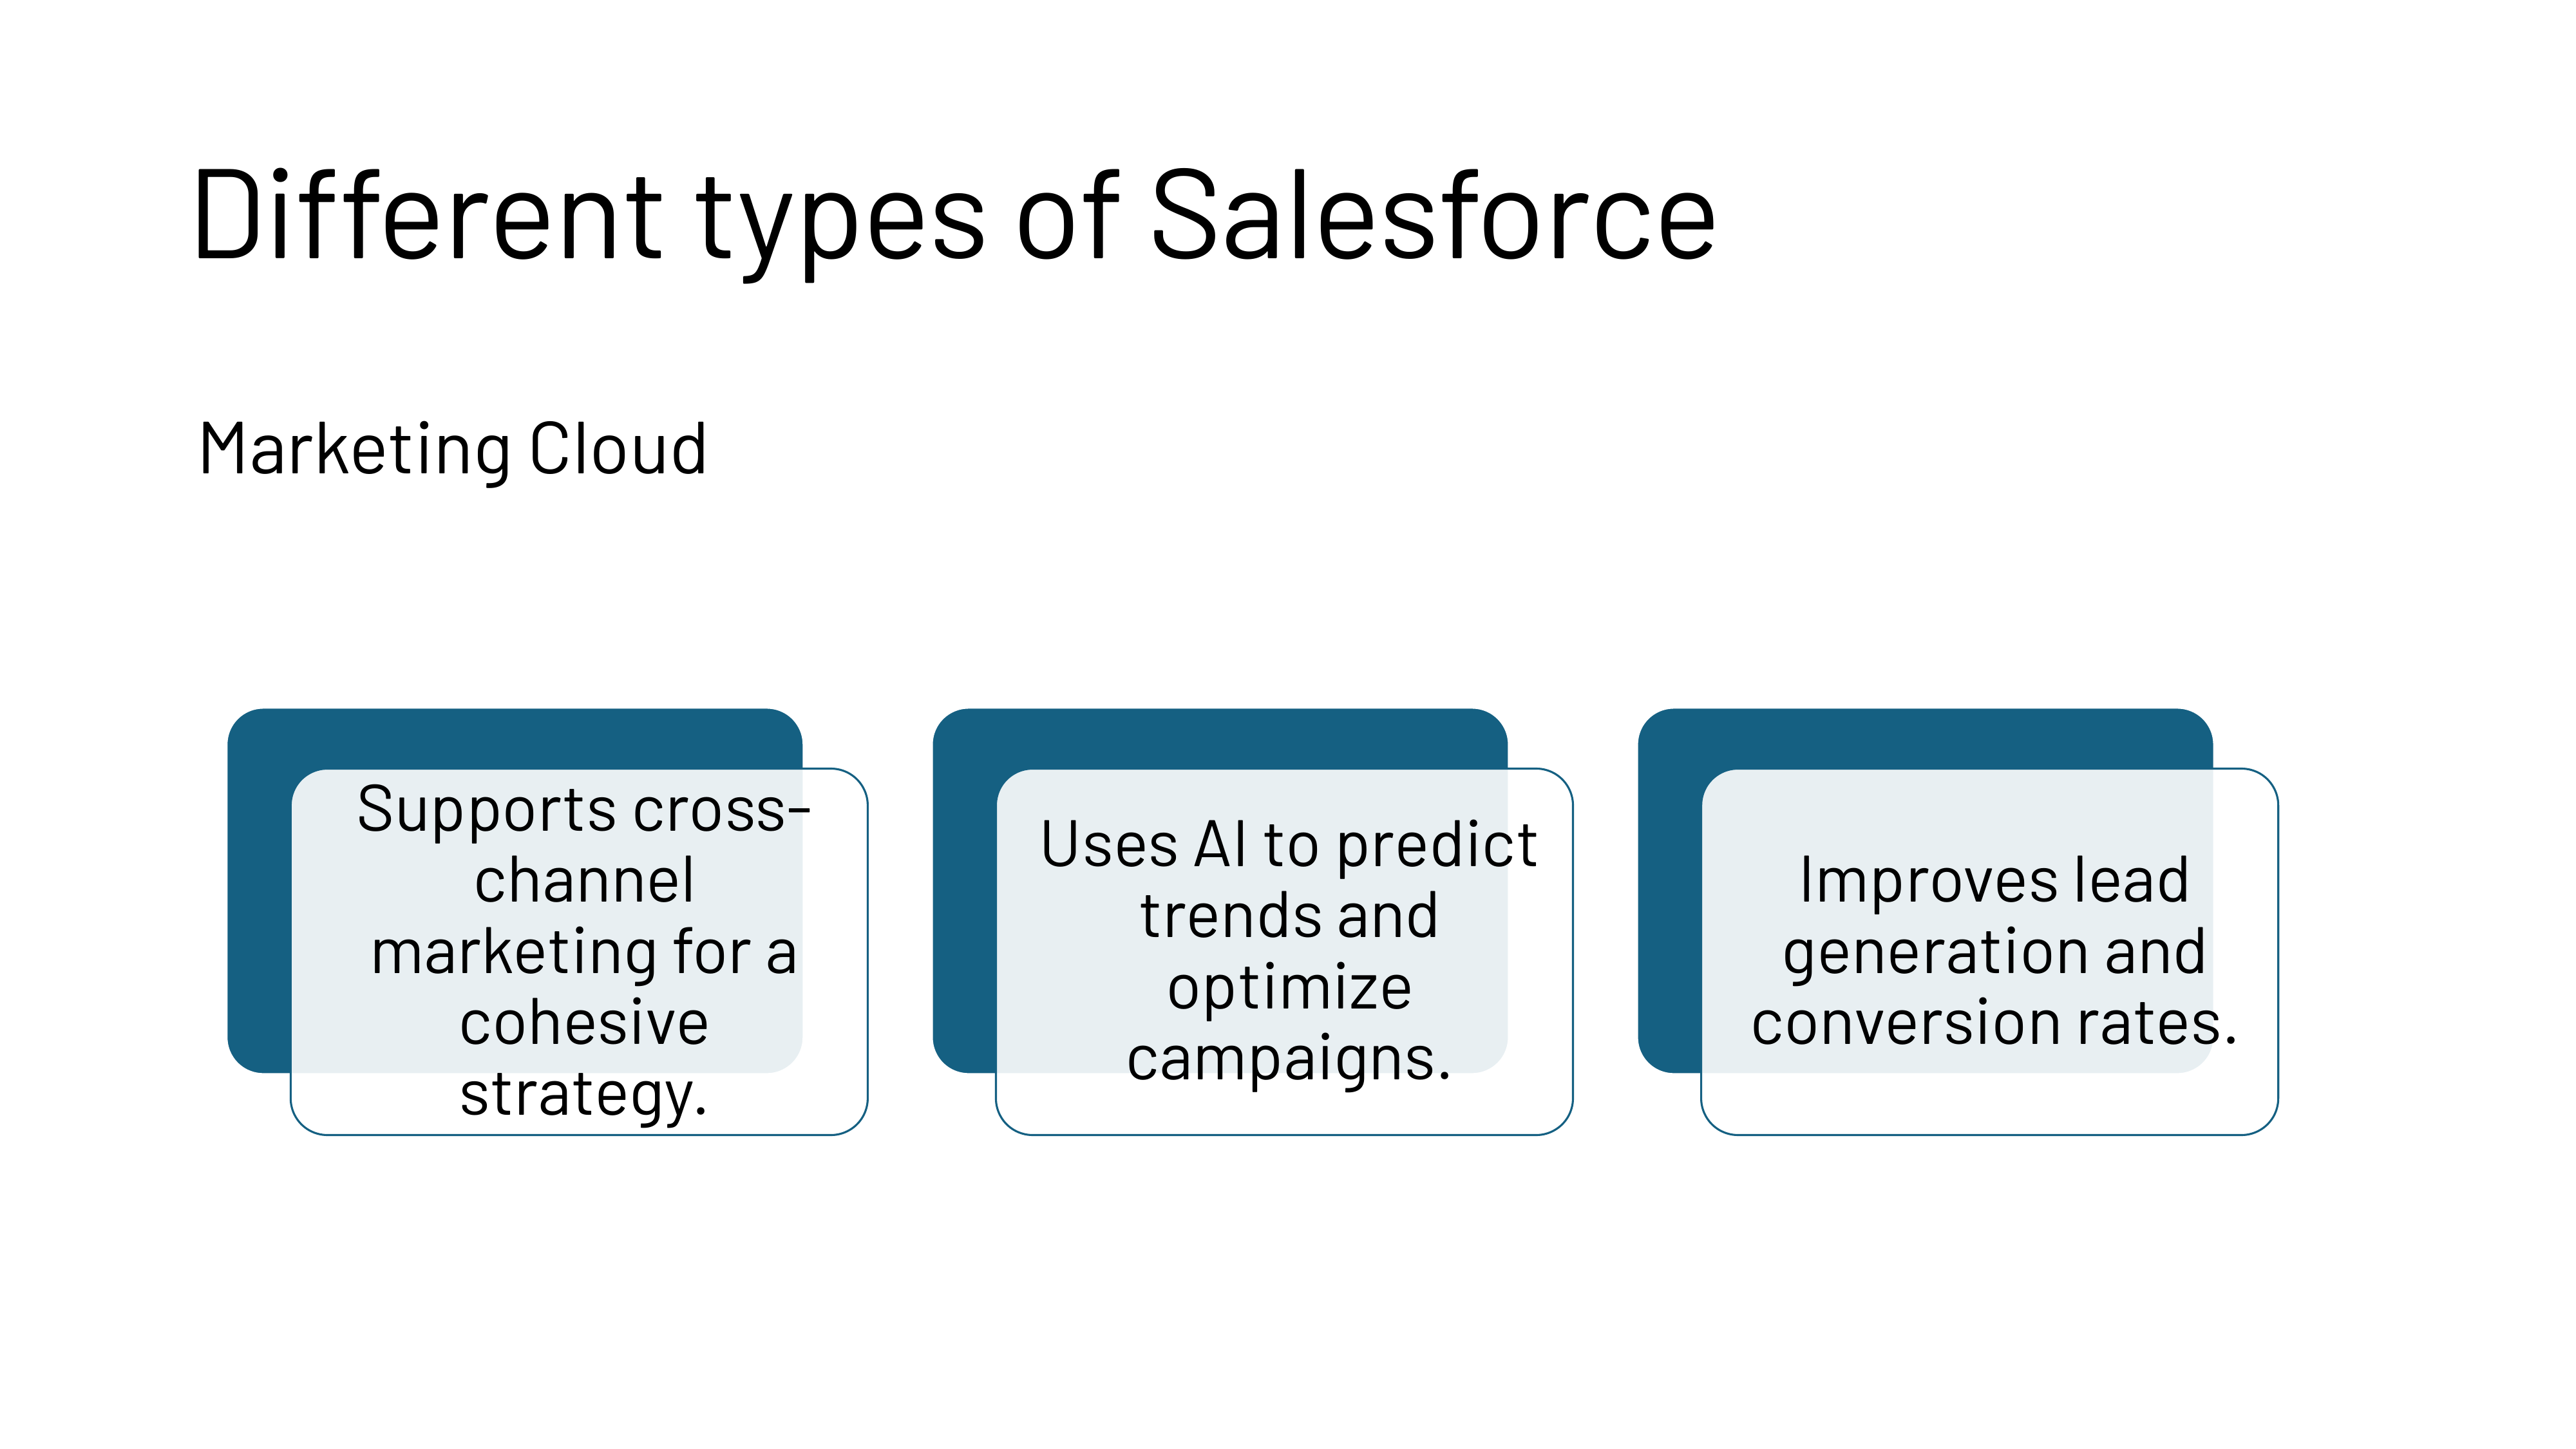

# Different types of Salesforce
 Marketing Cloud
Supports cross-channel marketing for a cohesive strategy.
Uses AI to predict trends and optimize campaigns.
Improves lead generation and conversion rates.